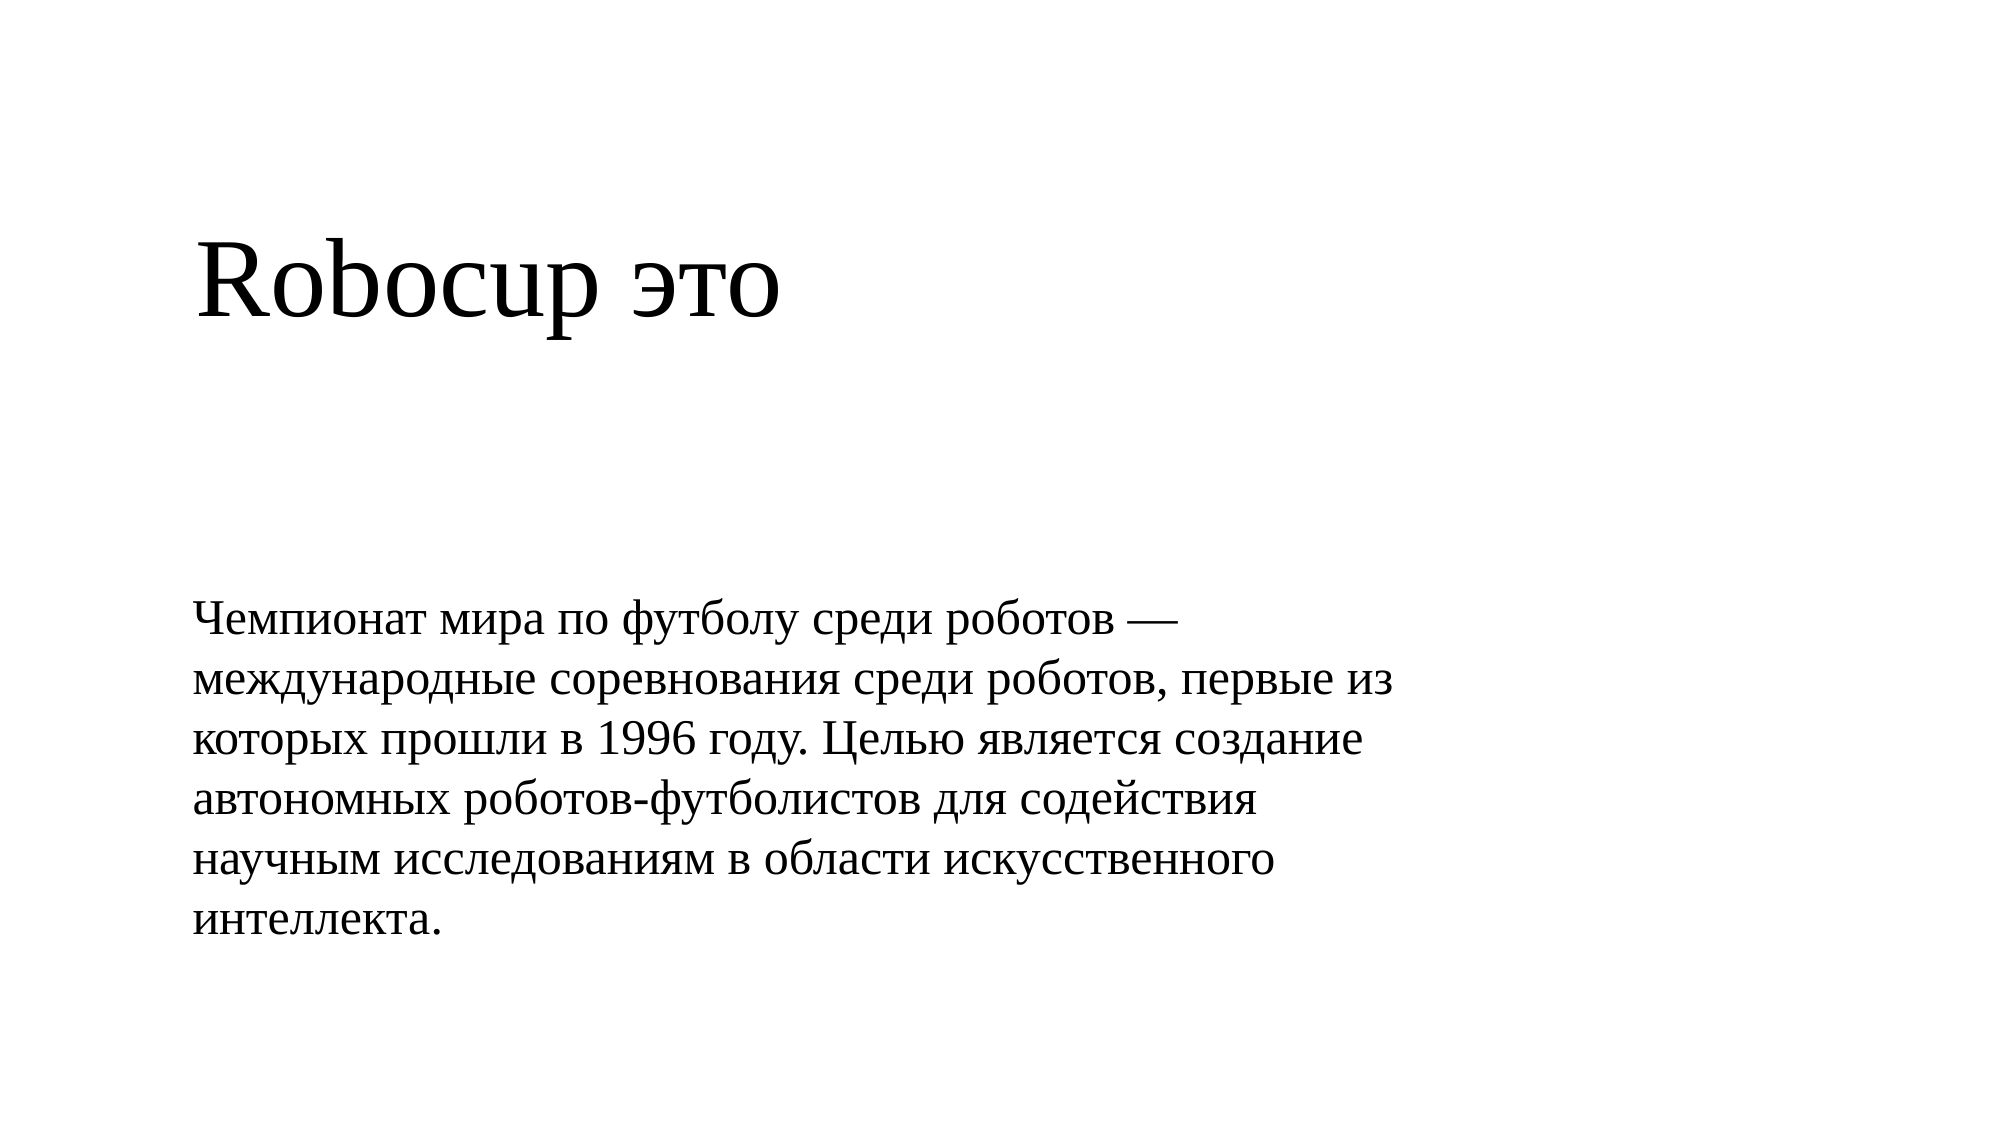

Robocup это
Чемпионат мира по футболу среди роботов — международные соревнования среди роботов, первые из которых прошли в 1996 году. Целью является создание автономных роботов-футболистов для содействия научным исследованиям в области искусственного интеллекта.